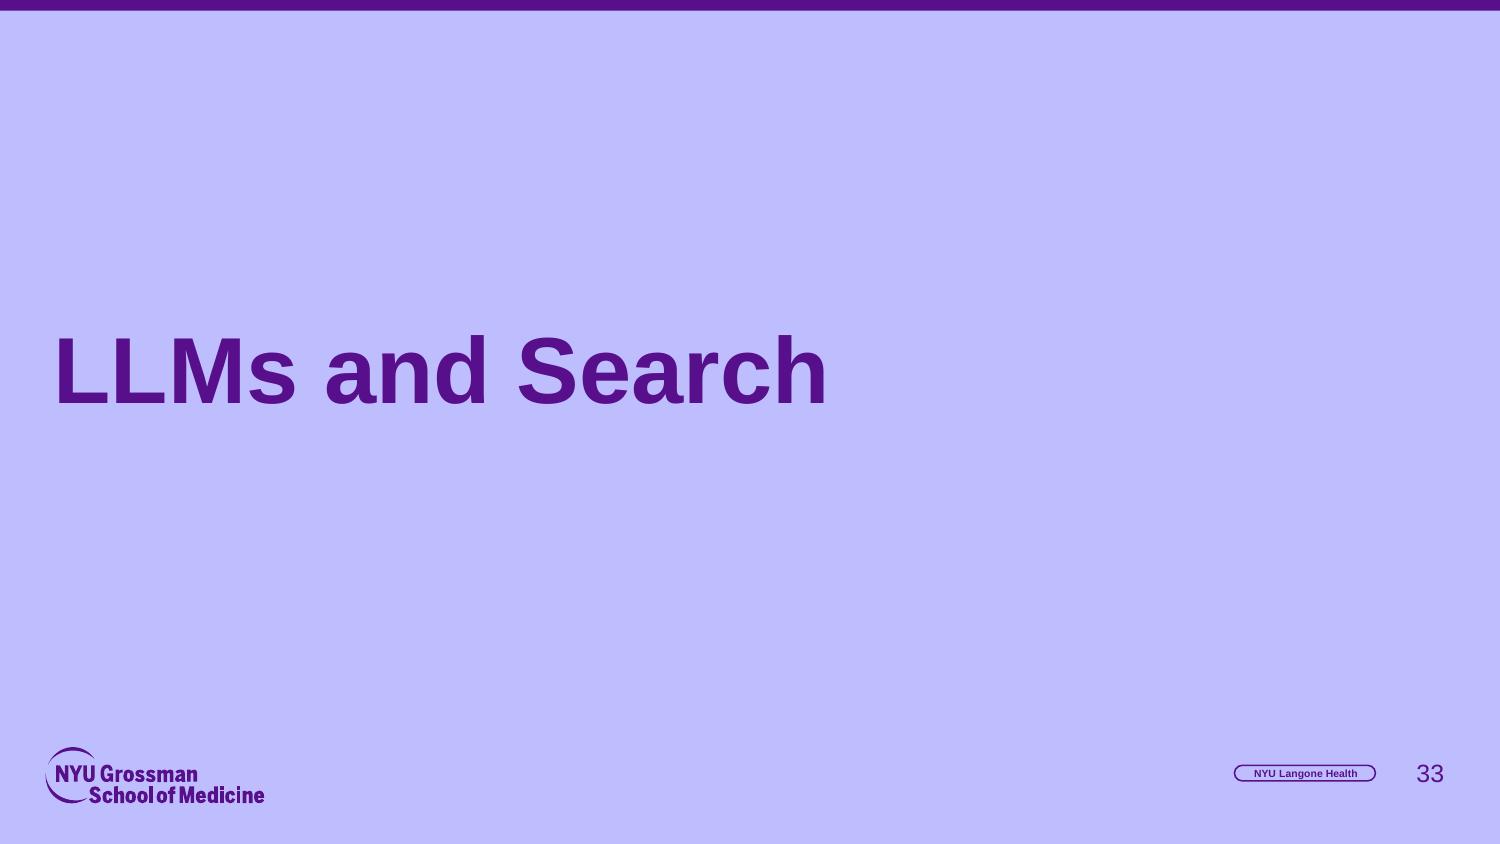

# LLMs and Search
33
NYU Langone Health